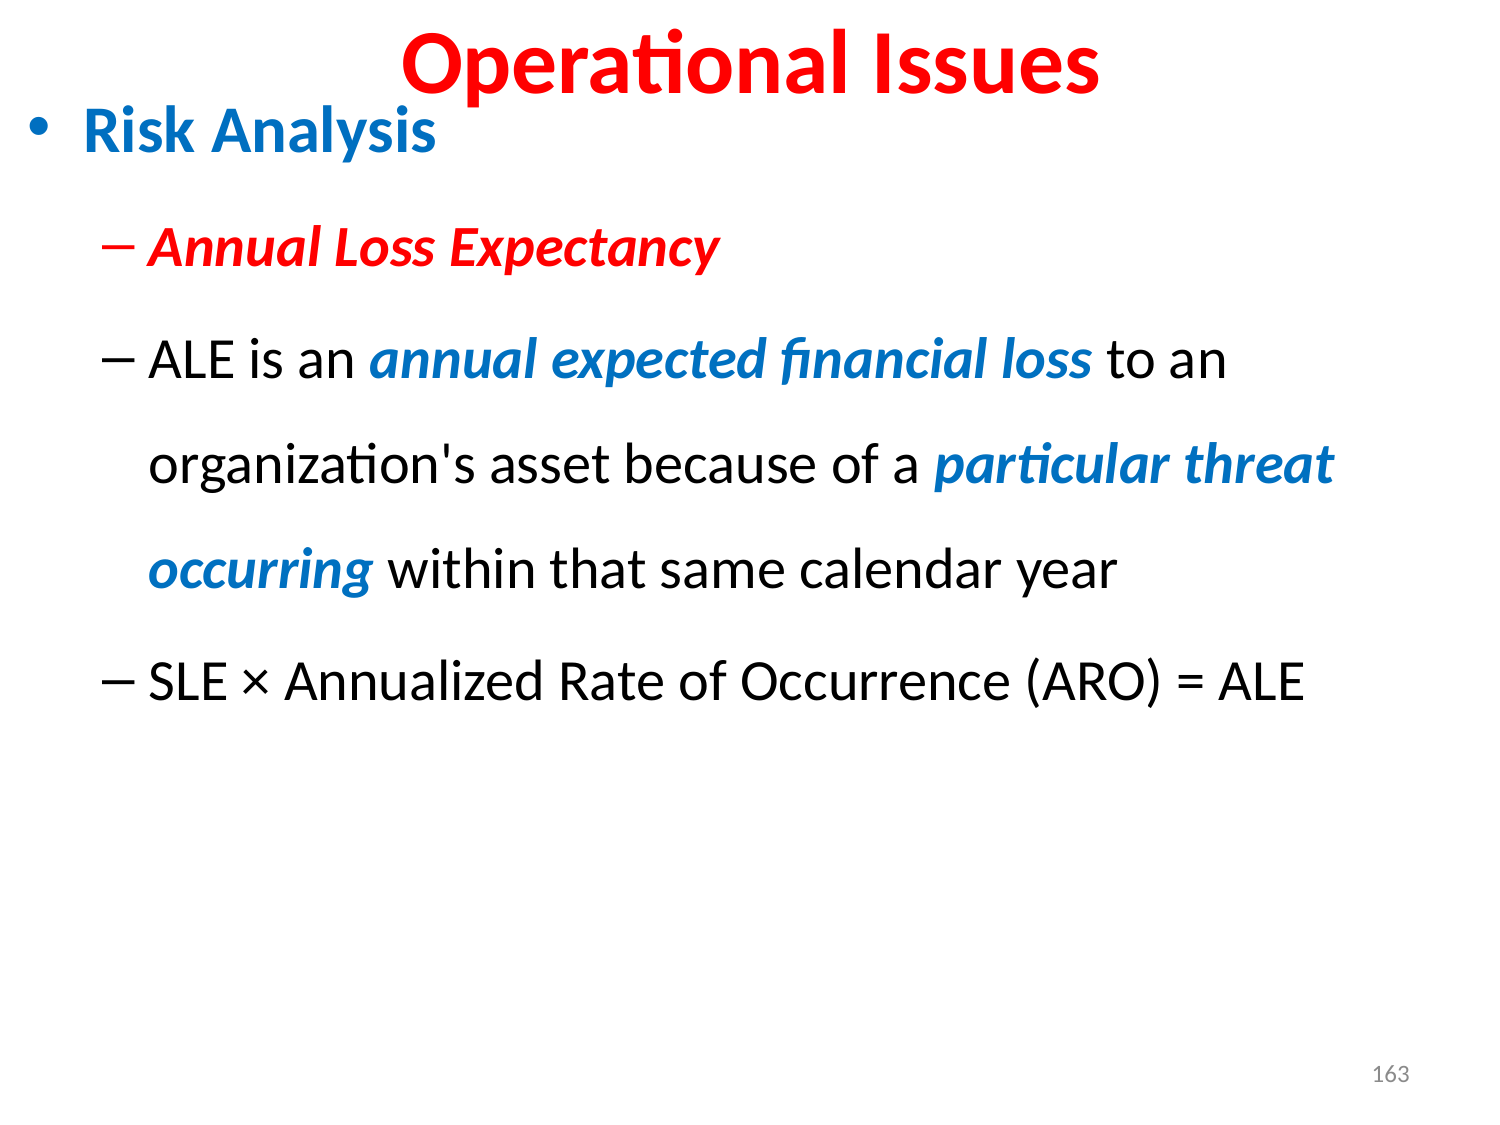

Operational Issues
Risk Analysis
Annual Loss Expectancy
ALE is an annual expected financial loss to an organization's asset because of a particular threat occurring within that same calendar year
SLE × Annualized Rate of Occurrence (ARO) = ALE

163